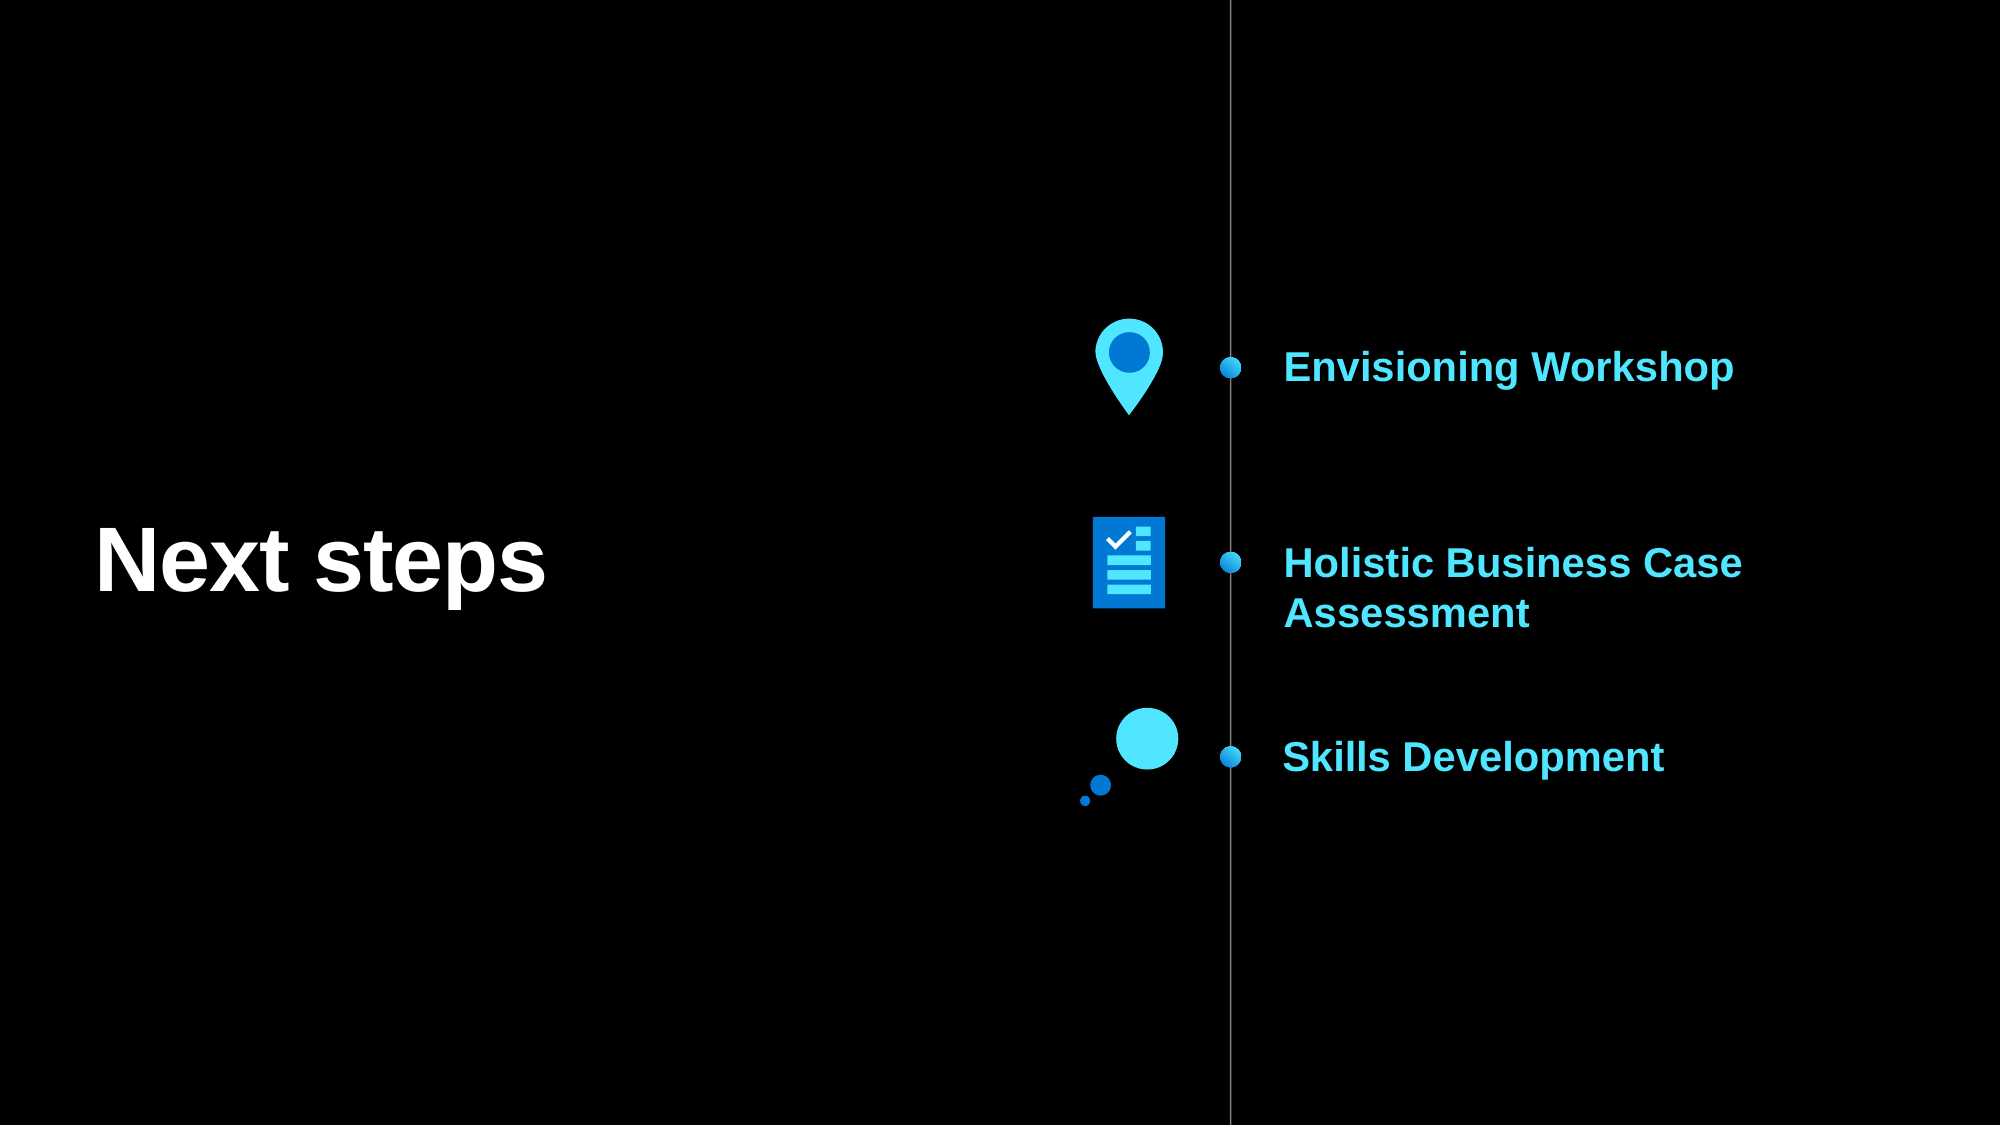

Envisioning Workshop

# Next steps

Holistic Business Case Assessment

Skills Development